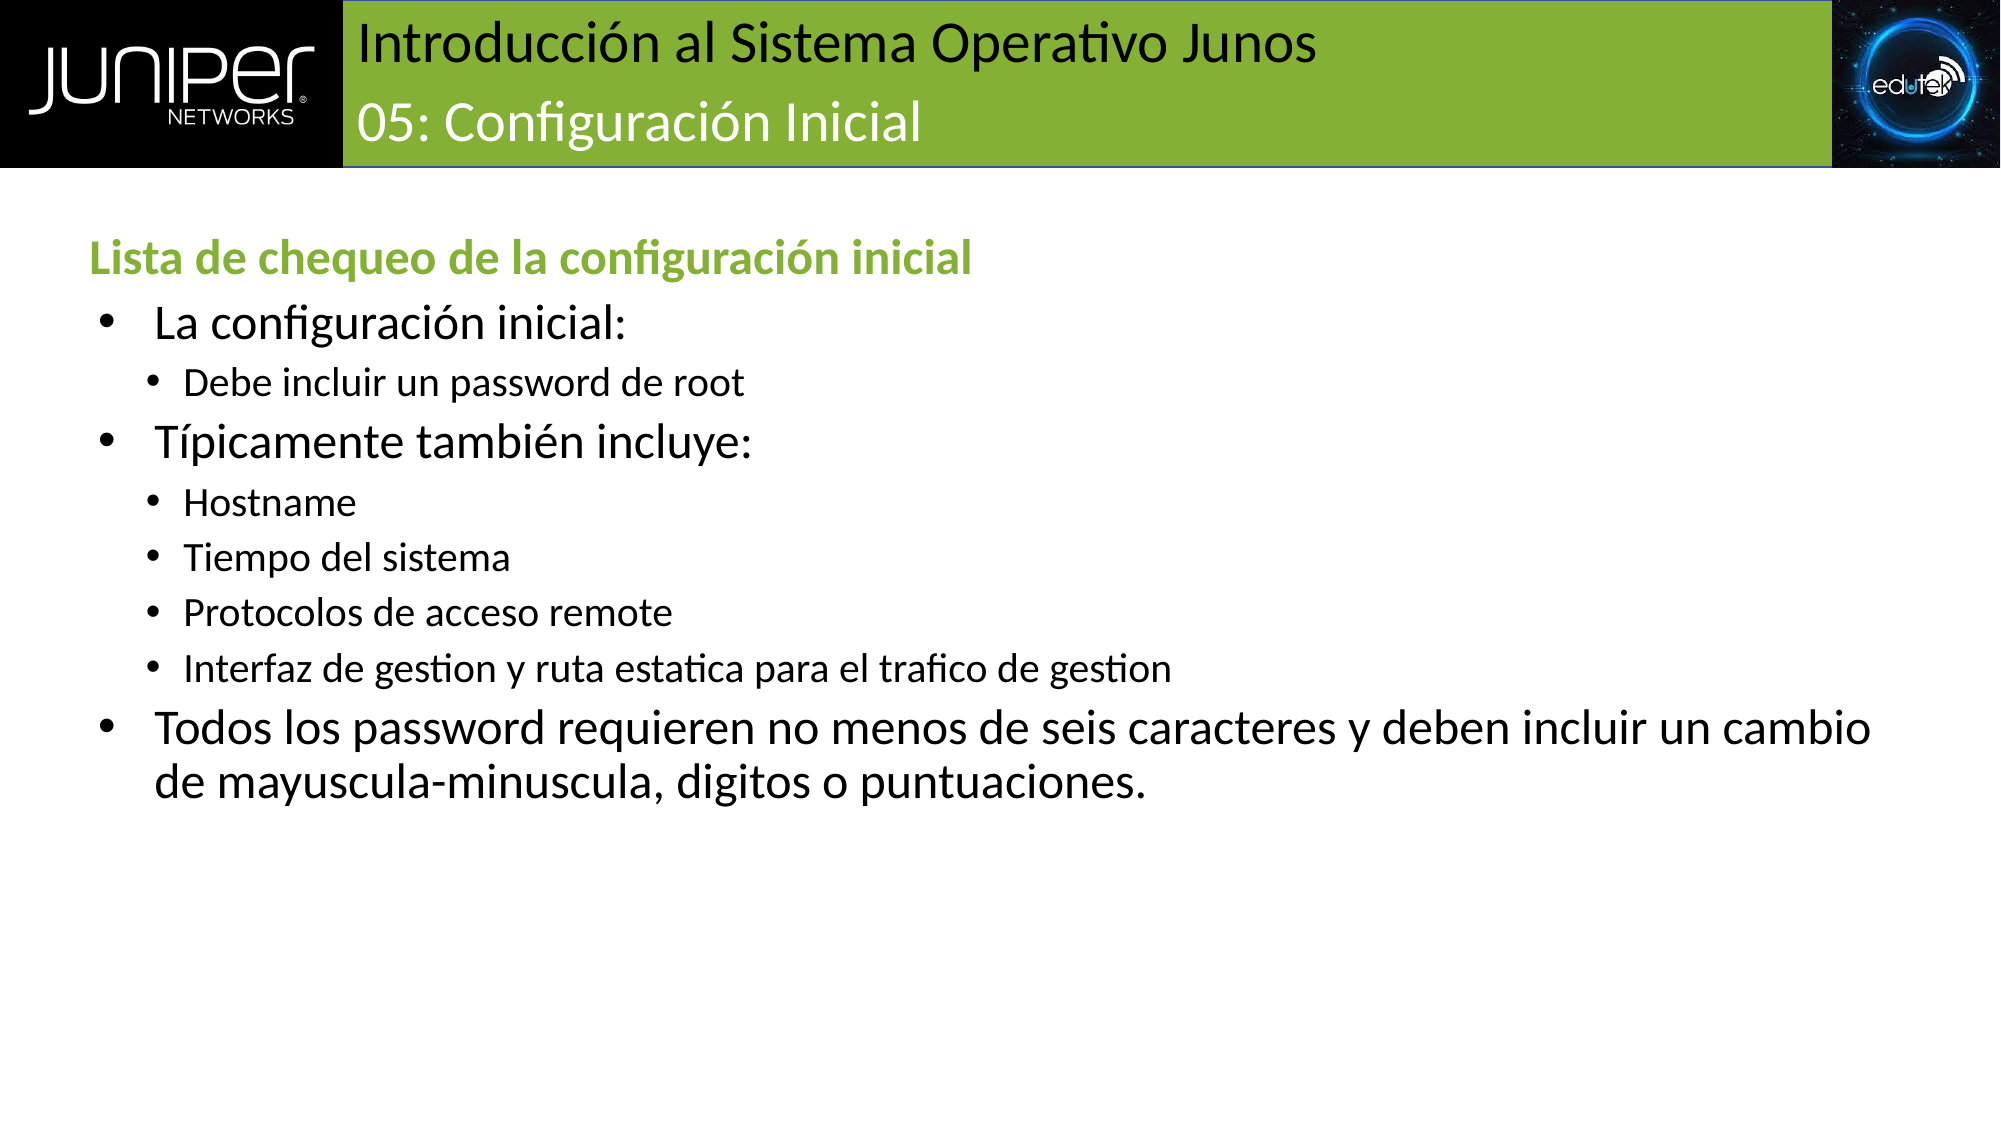

# Introducción al Sistema Operativo Junos
05: Configuración Inicial
Lista de chequeo de la configuración inicial
La configuración inicial:
Debe incluir un password de root
Típicamente también incluye:
Hostname
Tiempo del sistema
Protocolos de acceso remote
Interfaz de gestion y ruta estatica para el trafico de gestion
Todos los password requieren no menos de seis caracteres y deben incluir un cambio de mayuscula-minuscula, digitos o puntuaciones.